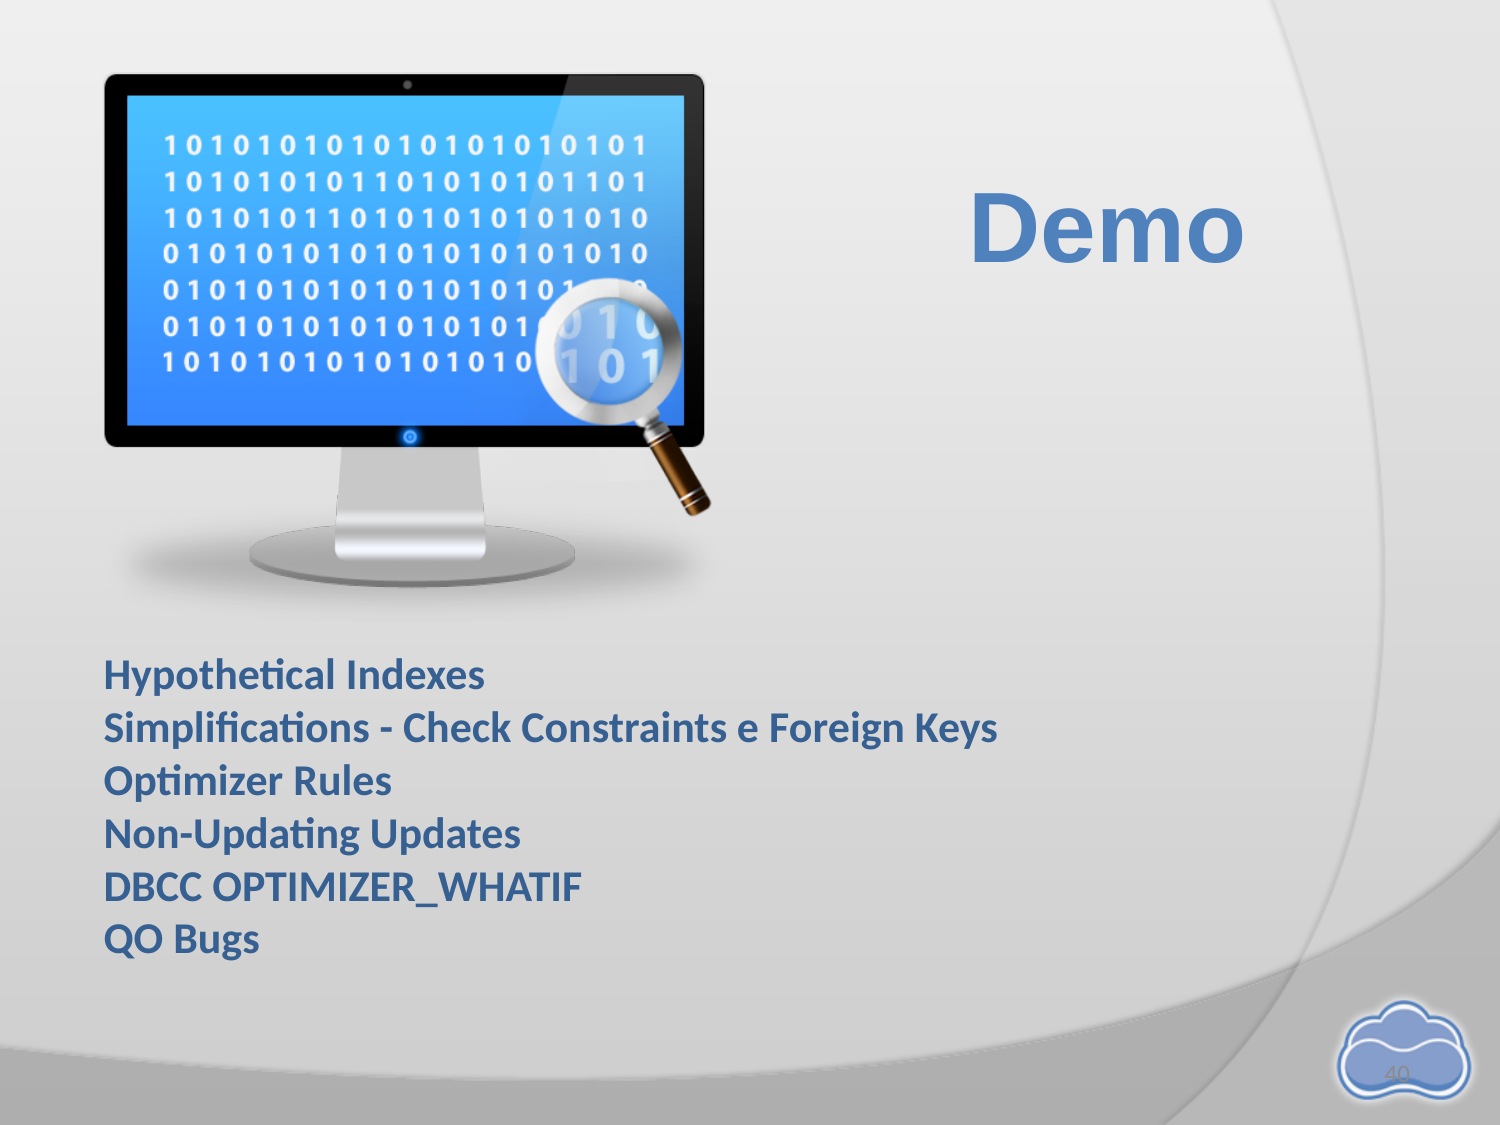

# Hypothetical Indexes Simplifications - Check Constraints e Foreign Keys Optimizer Rules Non-Updating Updates DBCC OPTIMIZER_WHATIF QO Bugs
40